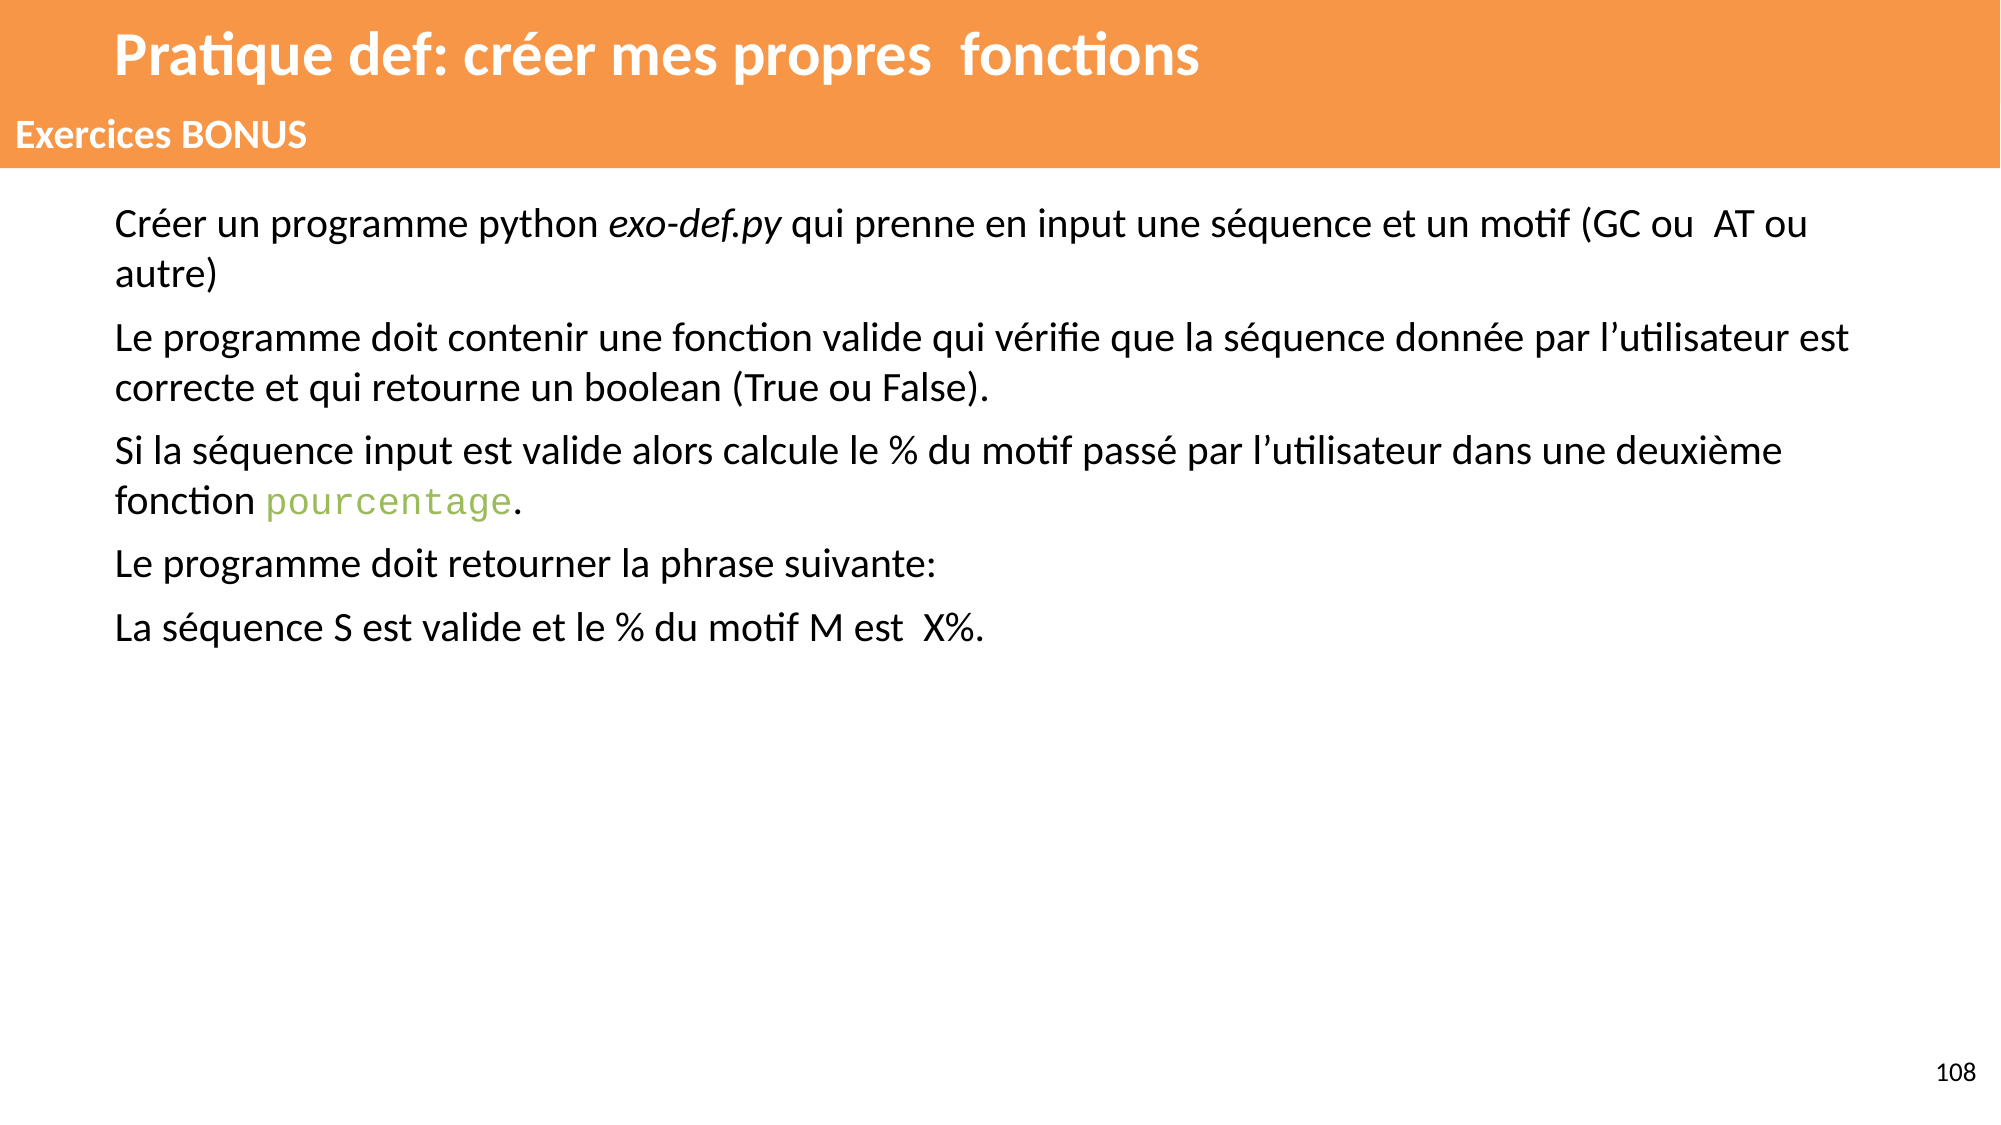

# Pratique def: créer mes propres  fonctions
Exercices BONUS
Créer un programme python exo-def.py qui prenne en input une séquence et un motif (GC ou  AT ou autre)
Le programme doit contenir une fonction valide qui vérifie que la séquence donnée par l’utilisateur est correcte et qui retourne un boolean (True ou False).
Si la séquence input est valide alors calcule le % du motif passé par l’utilisateur dans une deuxième fonction pourcentage.
Le programme doit retourner la phrase suivante:
La séquence S est valide et le % du motif M est  X%.

108